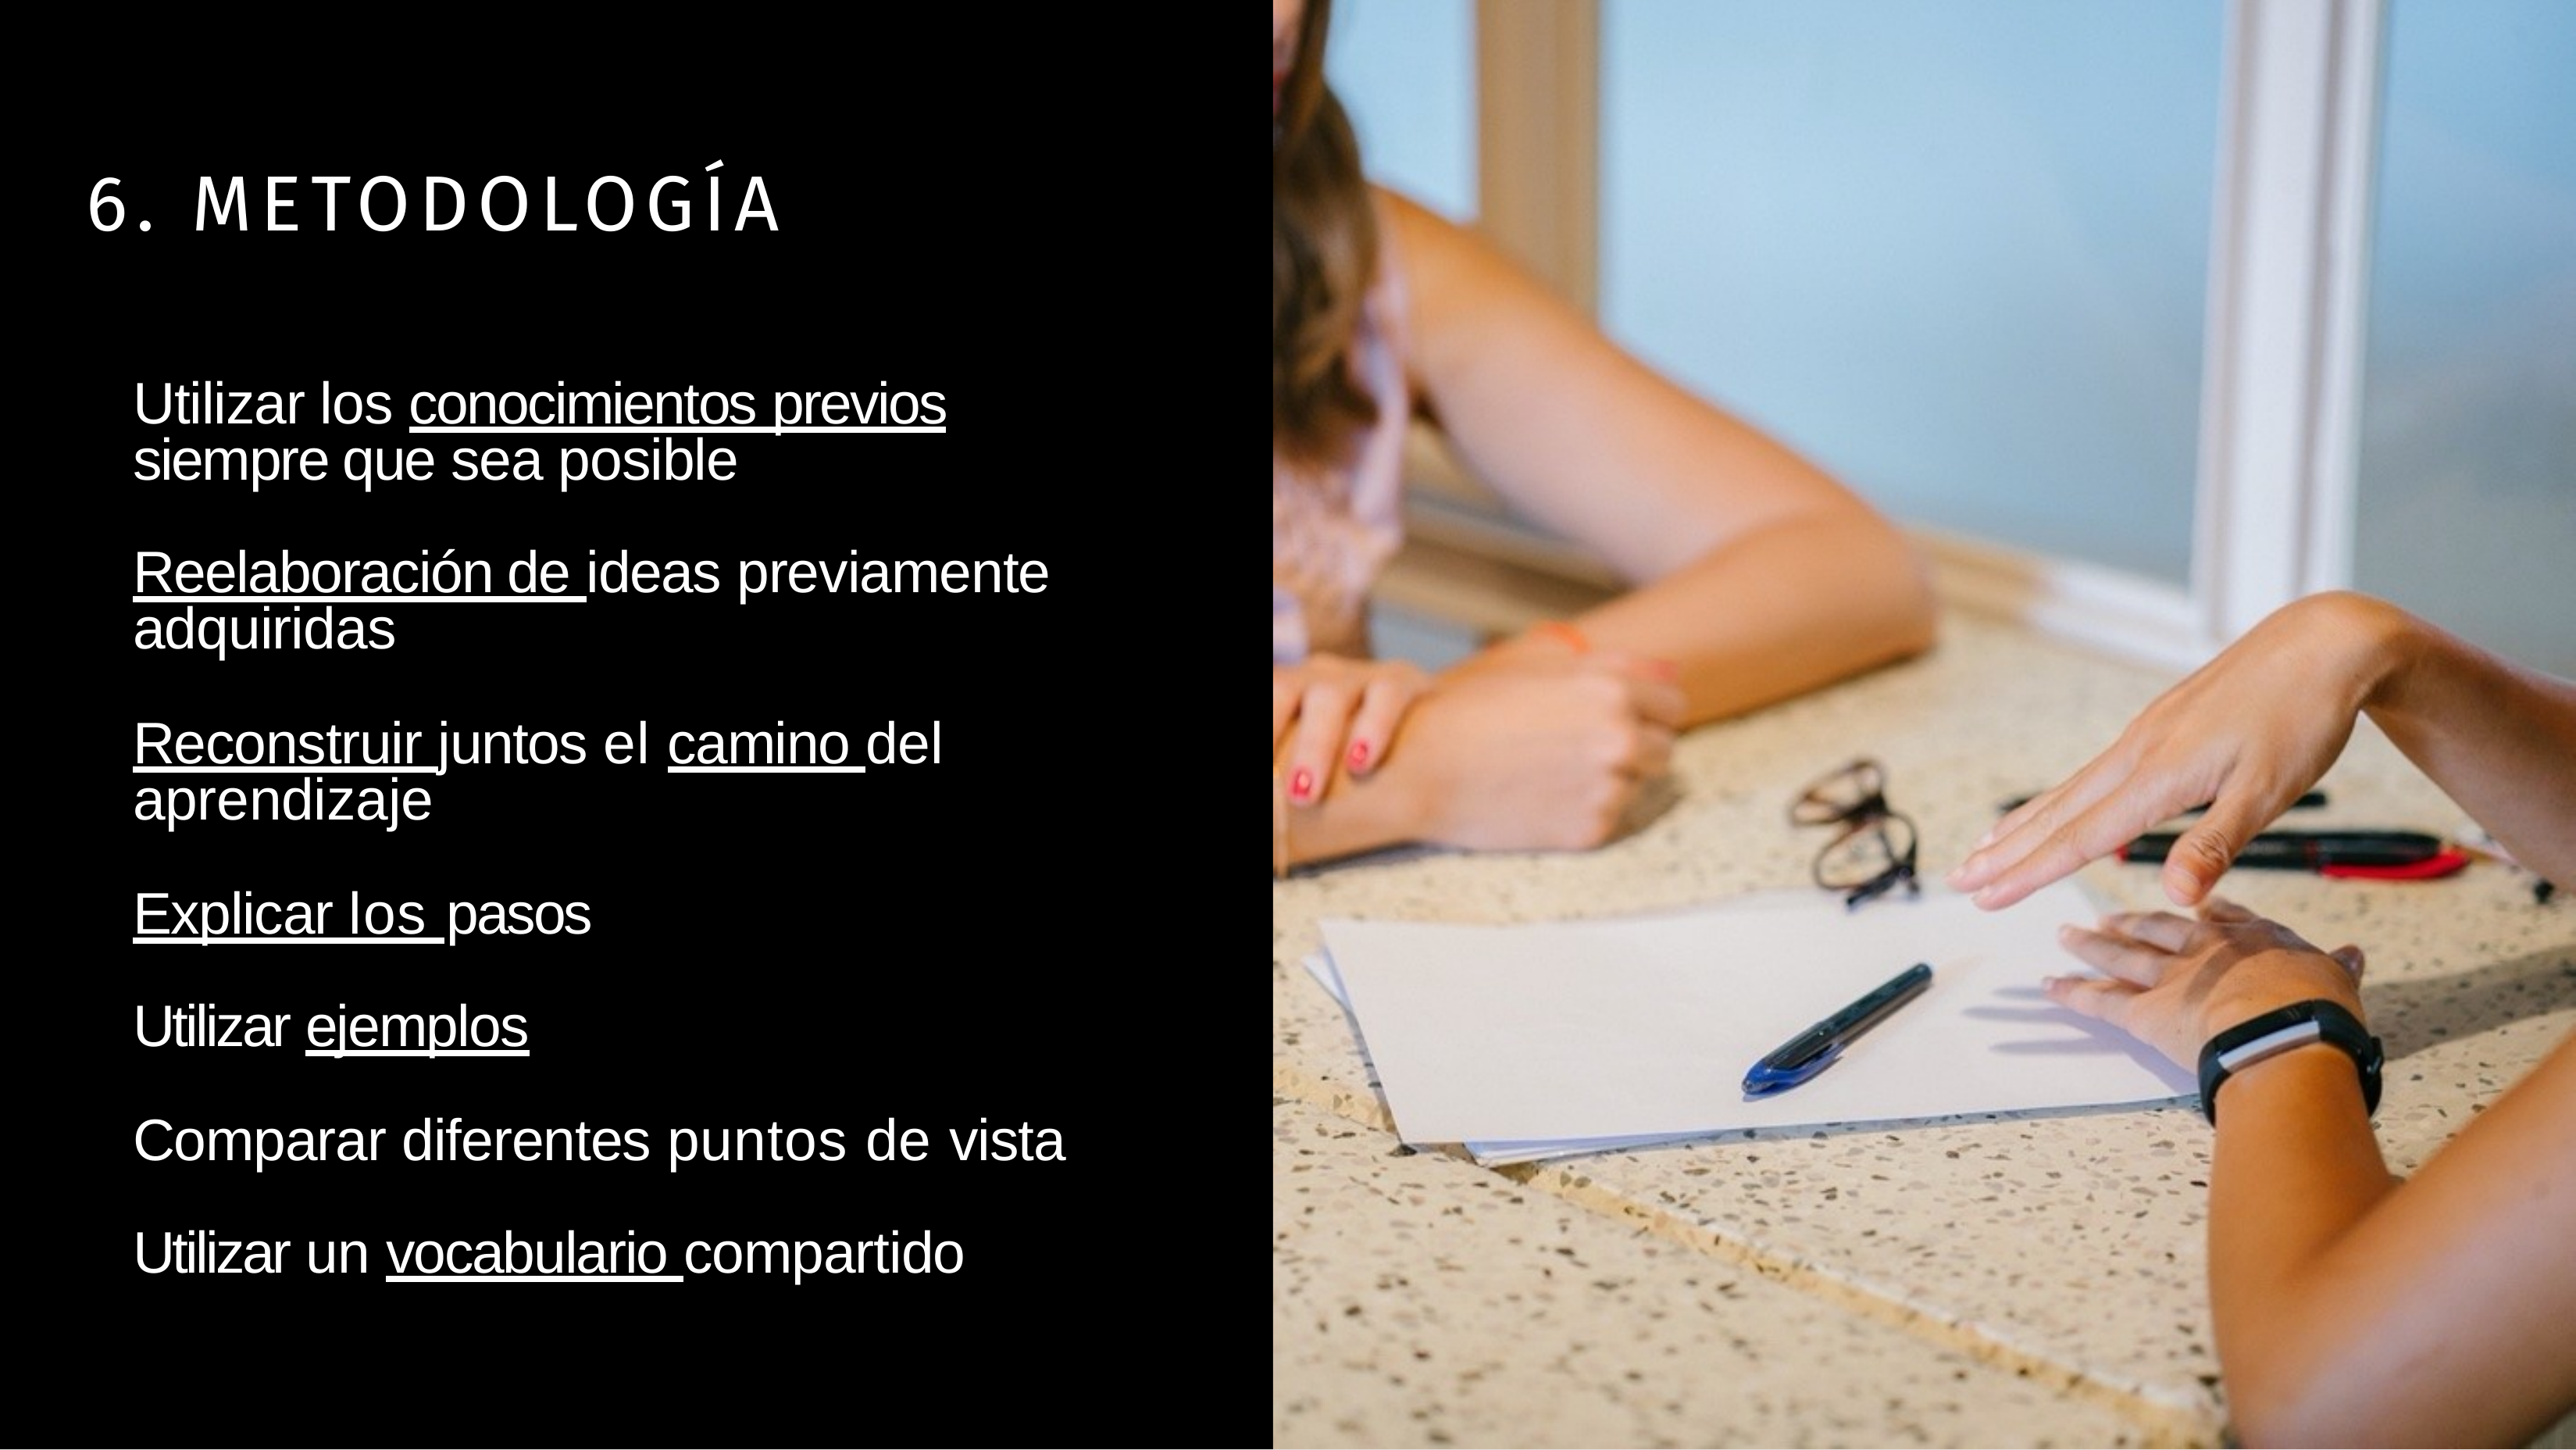

# 6. METODOLOGÍA
Utilizar los conocimientos previos siempre que sea posible
Reelaboración de ideas previamente adquiridas
Reconstruir juntos el camino del aprendizaje
Explicar los pasos Utilizar ejemplos
Comparar diferentes puntos de vista Utilizar un vocabulario compartido